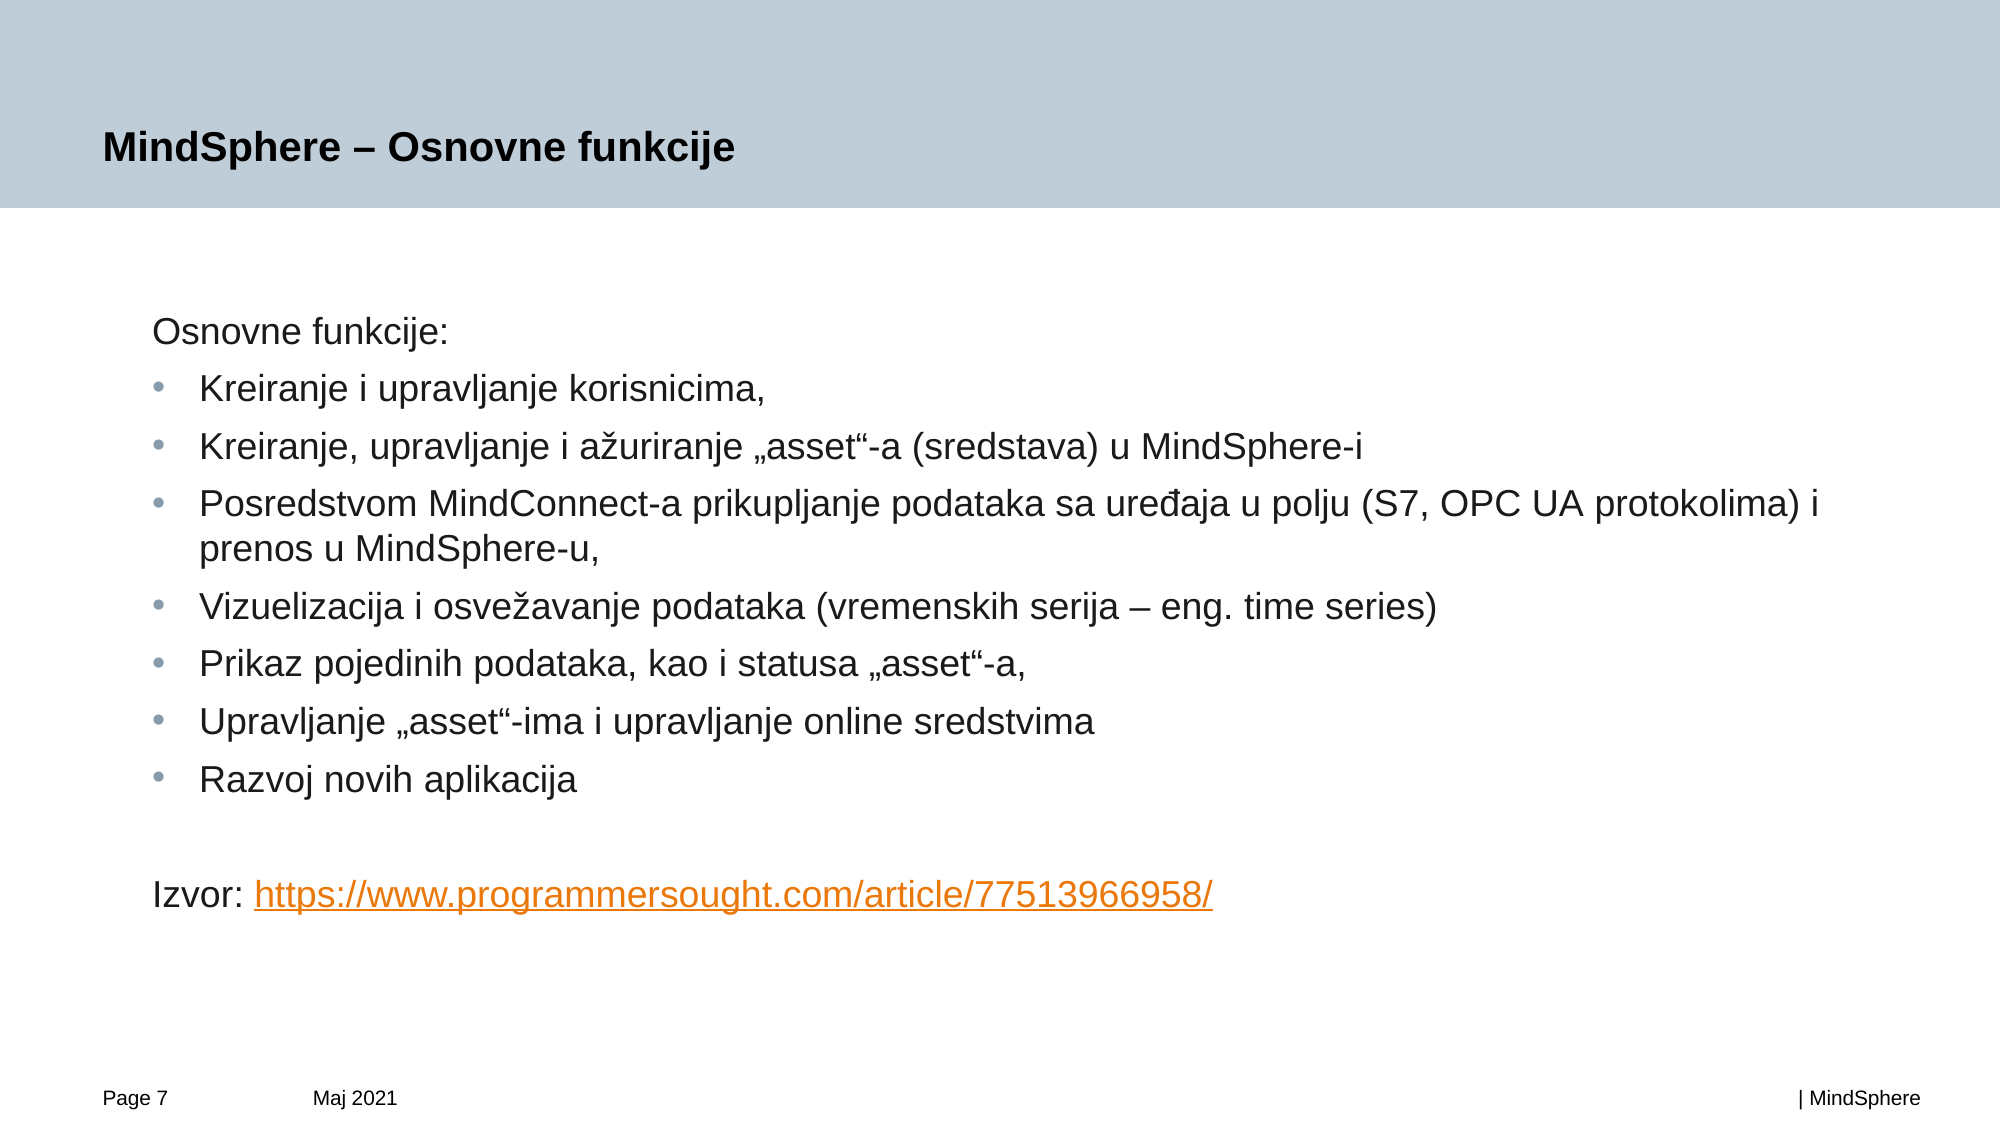

# MindSphere – Osnovne funkcije
Osnovne funkcije:
Kreiranje i upravljanje korisnicima,
Kreiranje, upravljanje i ažuriranje „asset“-a (sredstava) u MindSphere-i
Posredstvom MindConnect-a prikupljanje podataka sa uređaja u polju (S7, OPC UA protokolima) i prenos u MindSphere-u,
Vizuelizacija i osvežavanje podataka (vremenskih serija – eng. time series)
Prikaz pojedinih podataka, kao i statusa „asset“-a,
Upravljanje „asset“-ima i upravljanje online sredstvima
Razvoj novih aplikacija

Izvor: https://www.programmersought.com/article/77513966958/